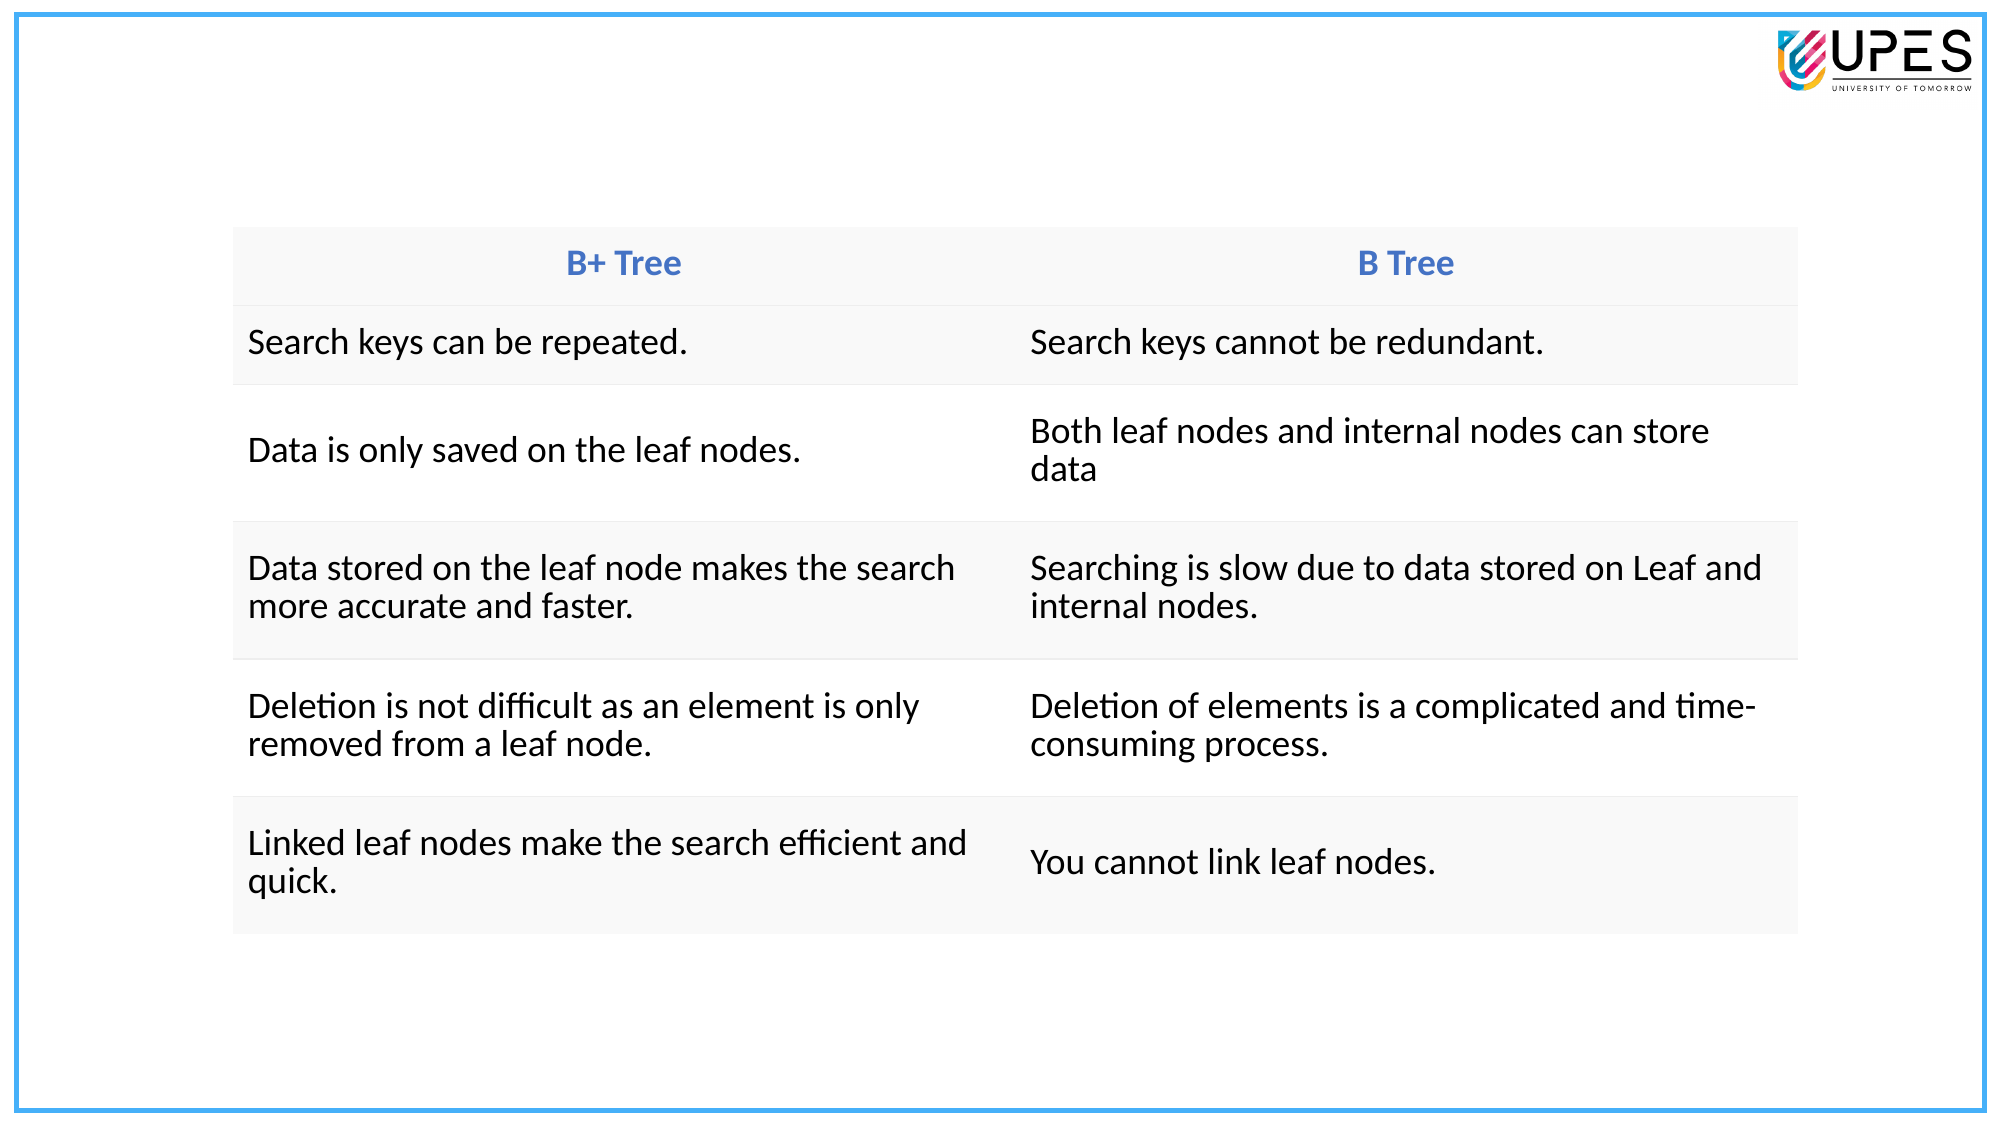

| B+ Tree | B Tree |
| --- | --- |
| Search keys can be repeated. | Search keys cannot be redundant. |
| Data is only saved on the leaf nodes. | Both leaf nodes and internal nodes can store data |
| Data stored on the leaf node makes the search more accurate and faster. | Searching is slow due to data stored on Leaf and internal nodes. |
| Deletion is not difficult as an element is only removed from a leaf node. | Deletion of elements is a complicated and time-consuming process. |
| Linked leaf nodes make the search efficient and quick. | You cannot link leaf nodes. |